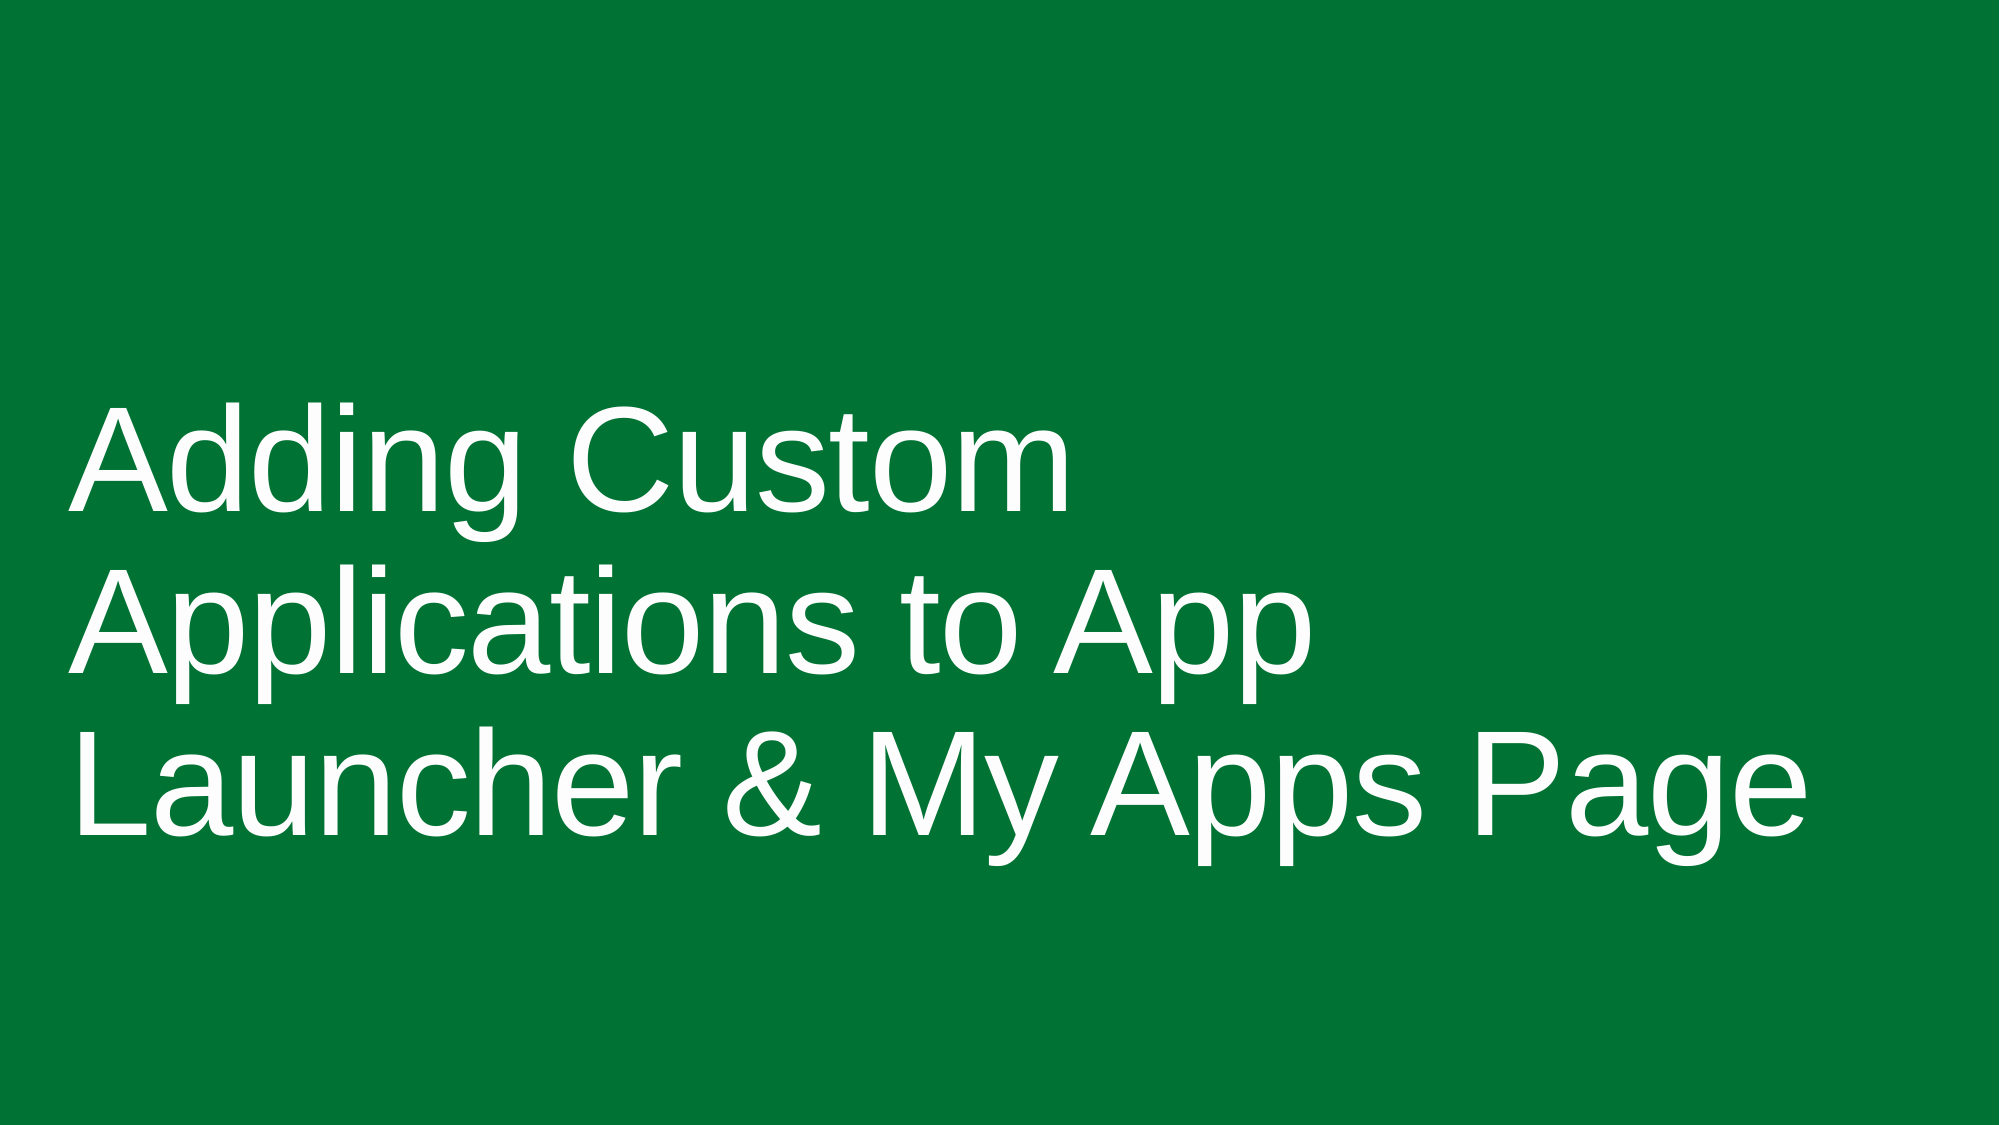

Adding Custom Applications to App Launcher & My Apps Page